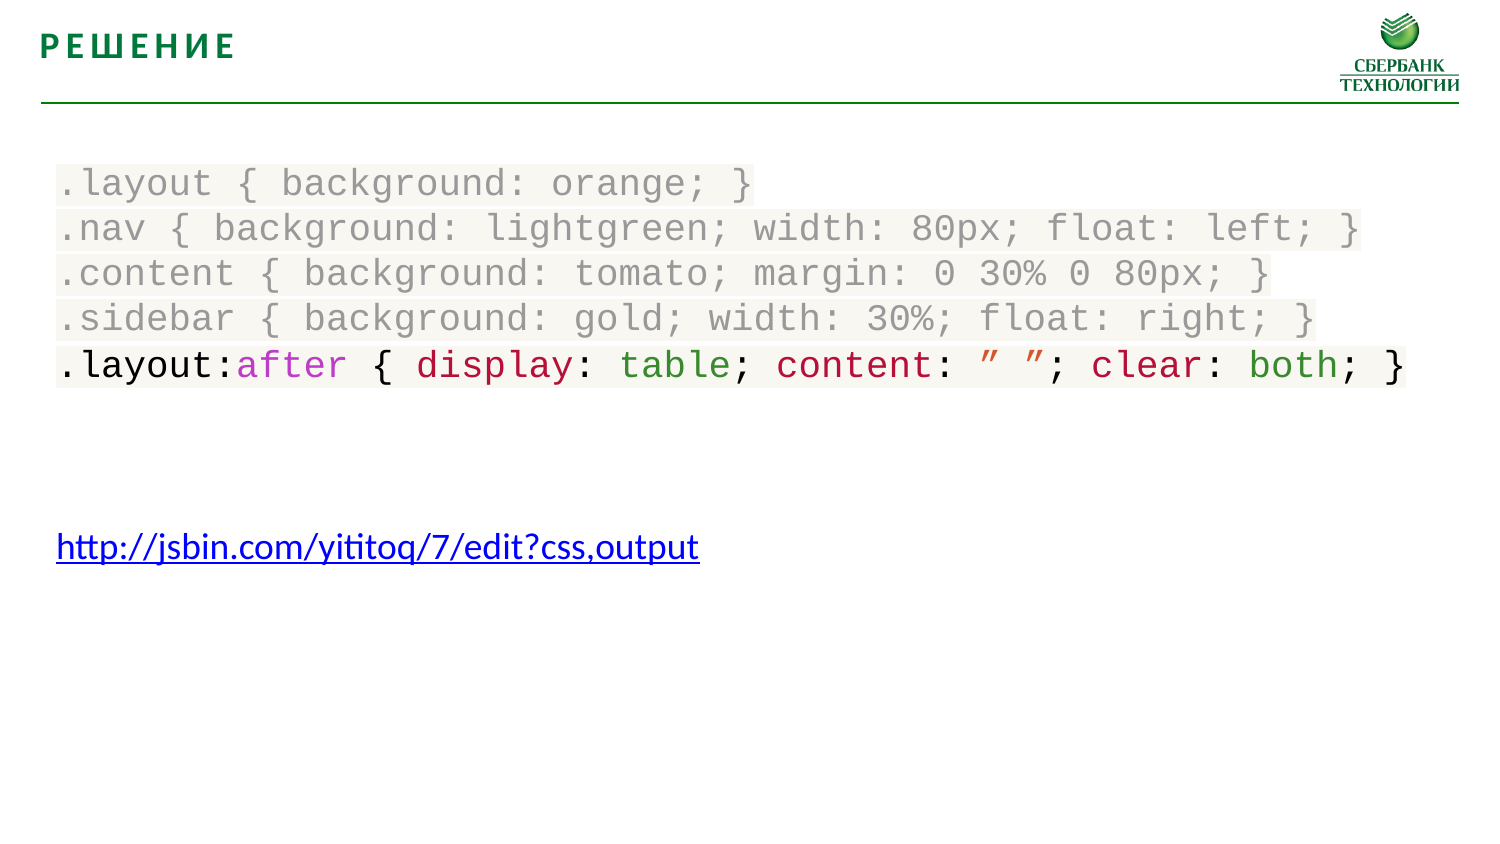

Решение
.layout { background: orange; }
.nav { background: lightgreen; width: 80px; float: left; }
.content { background: tomato; margin: 0 30% 0 80px; }
.sidebar { background: gold; width: 30%; float: right; }
.layout:after { display: table; content: ” ”; clear: both; }

http://jsbin.com/yititoq/7/edit?css,output